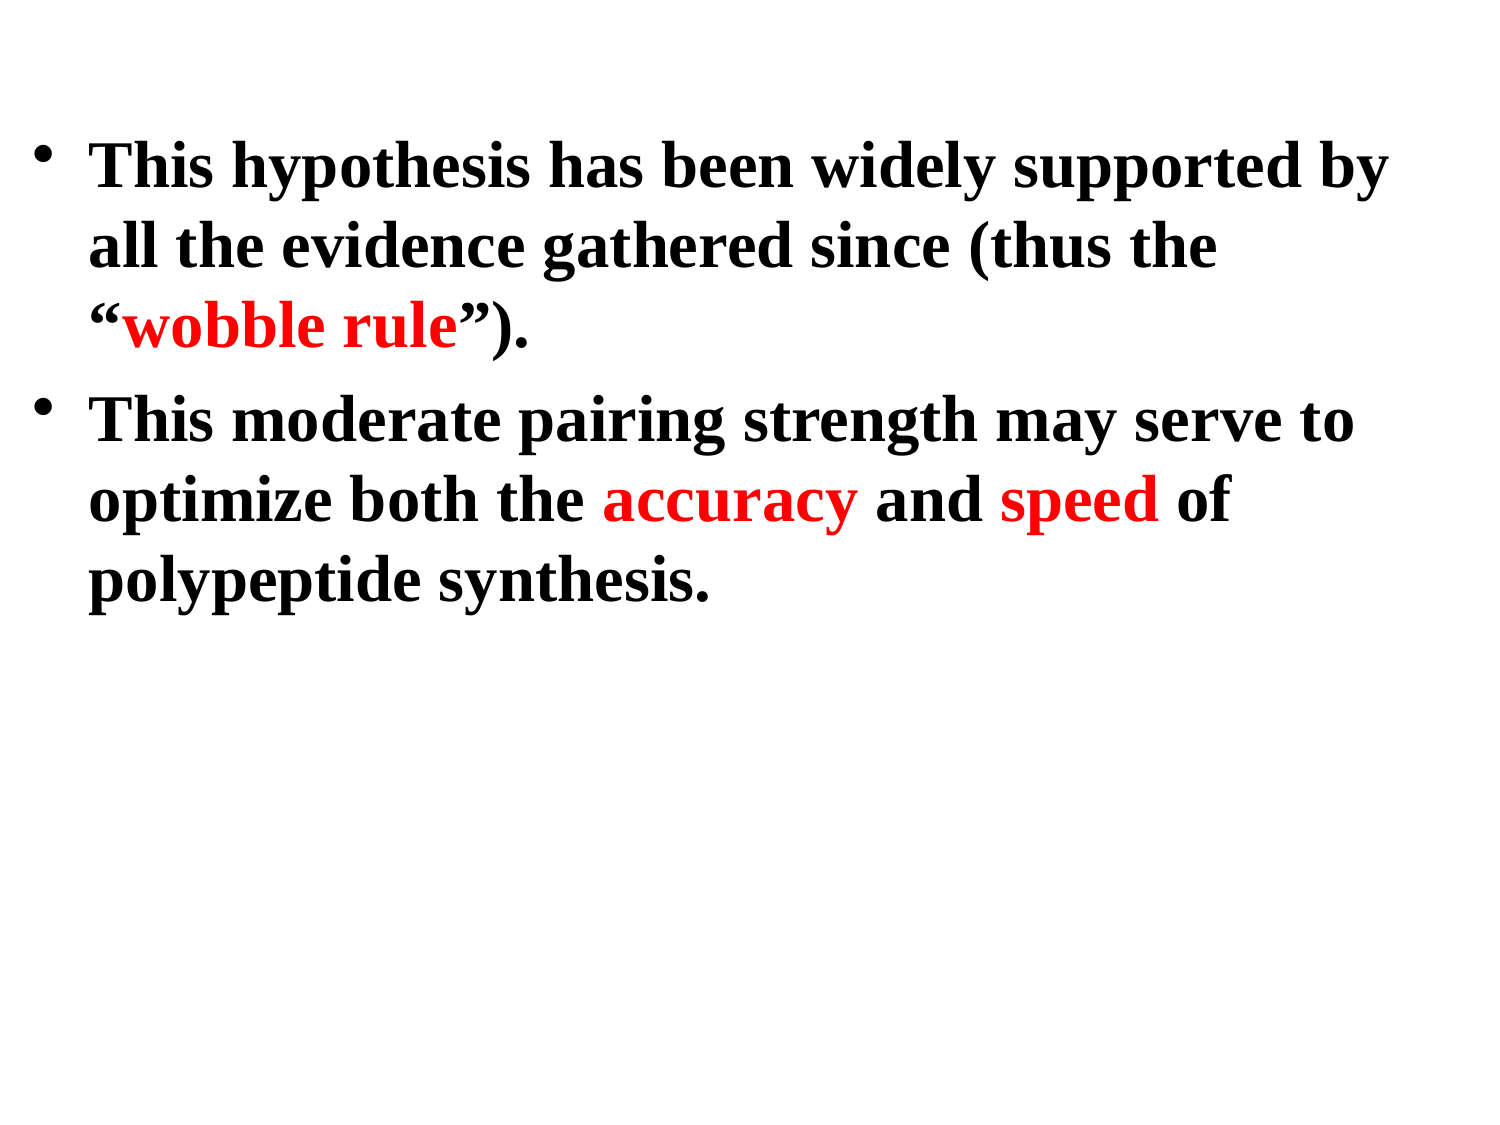

This hypothesis has been widely supported by all the evidence gathered since (thus the “wobble rule”).
This moderate pairing strength may serve to optimize both the accuracy and speed of polypeptide synthesis.